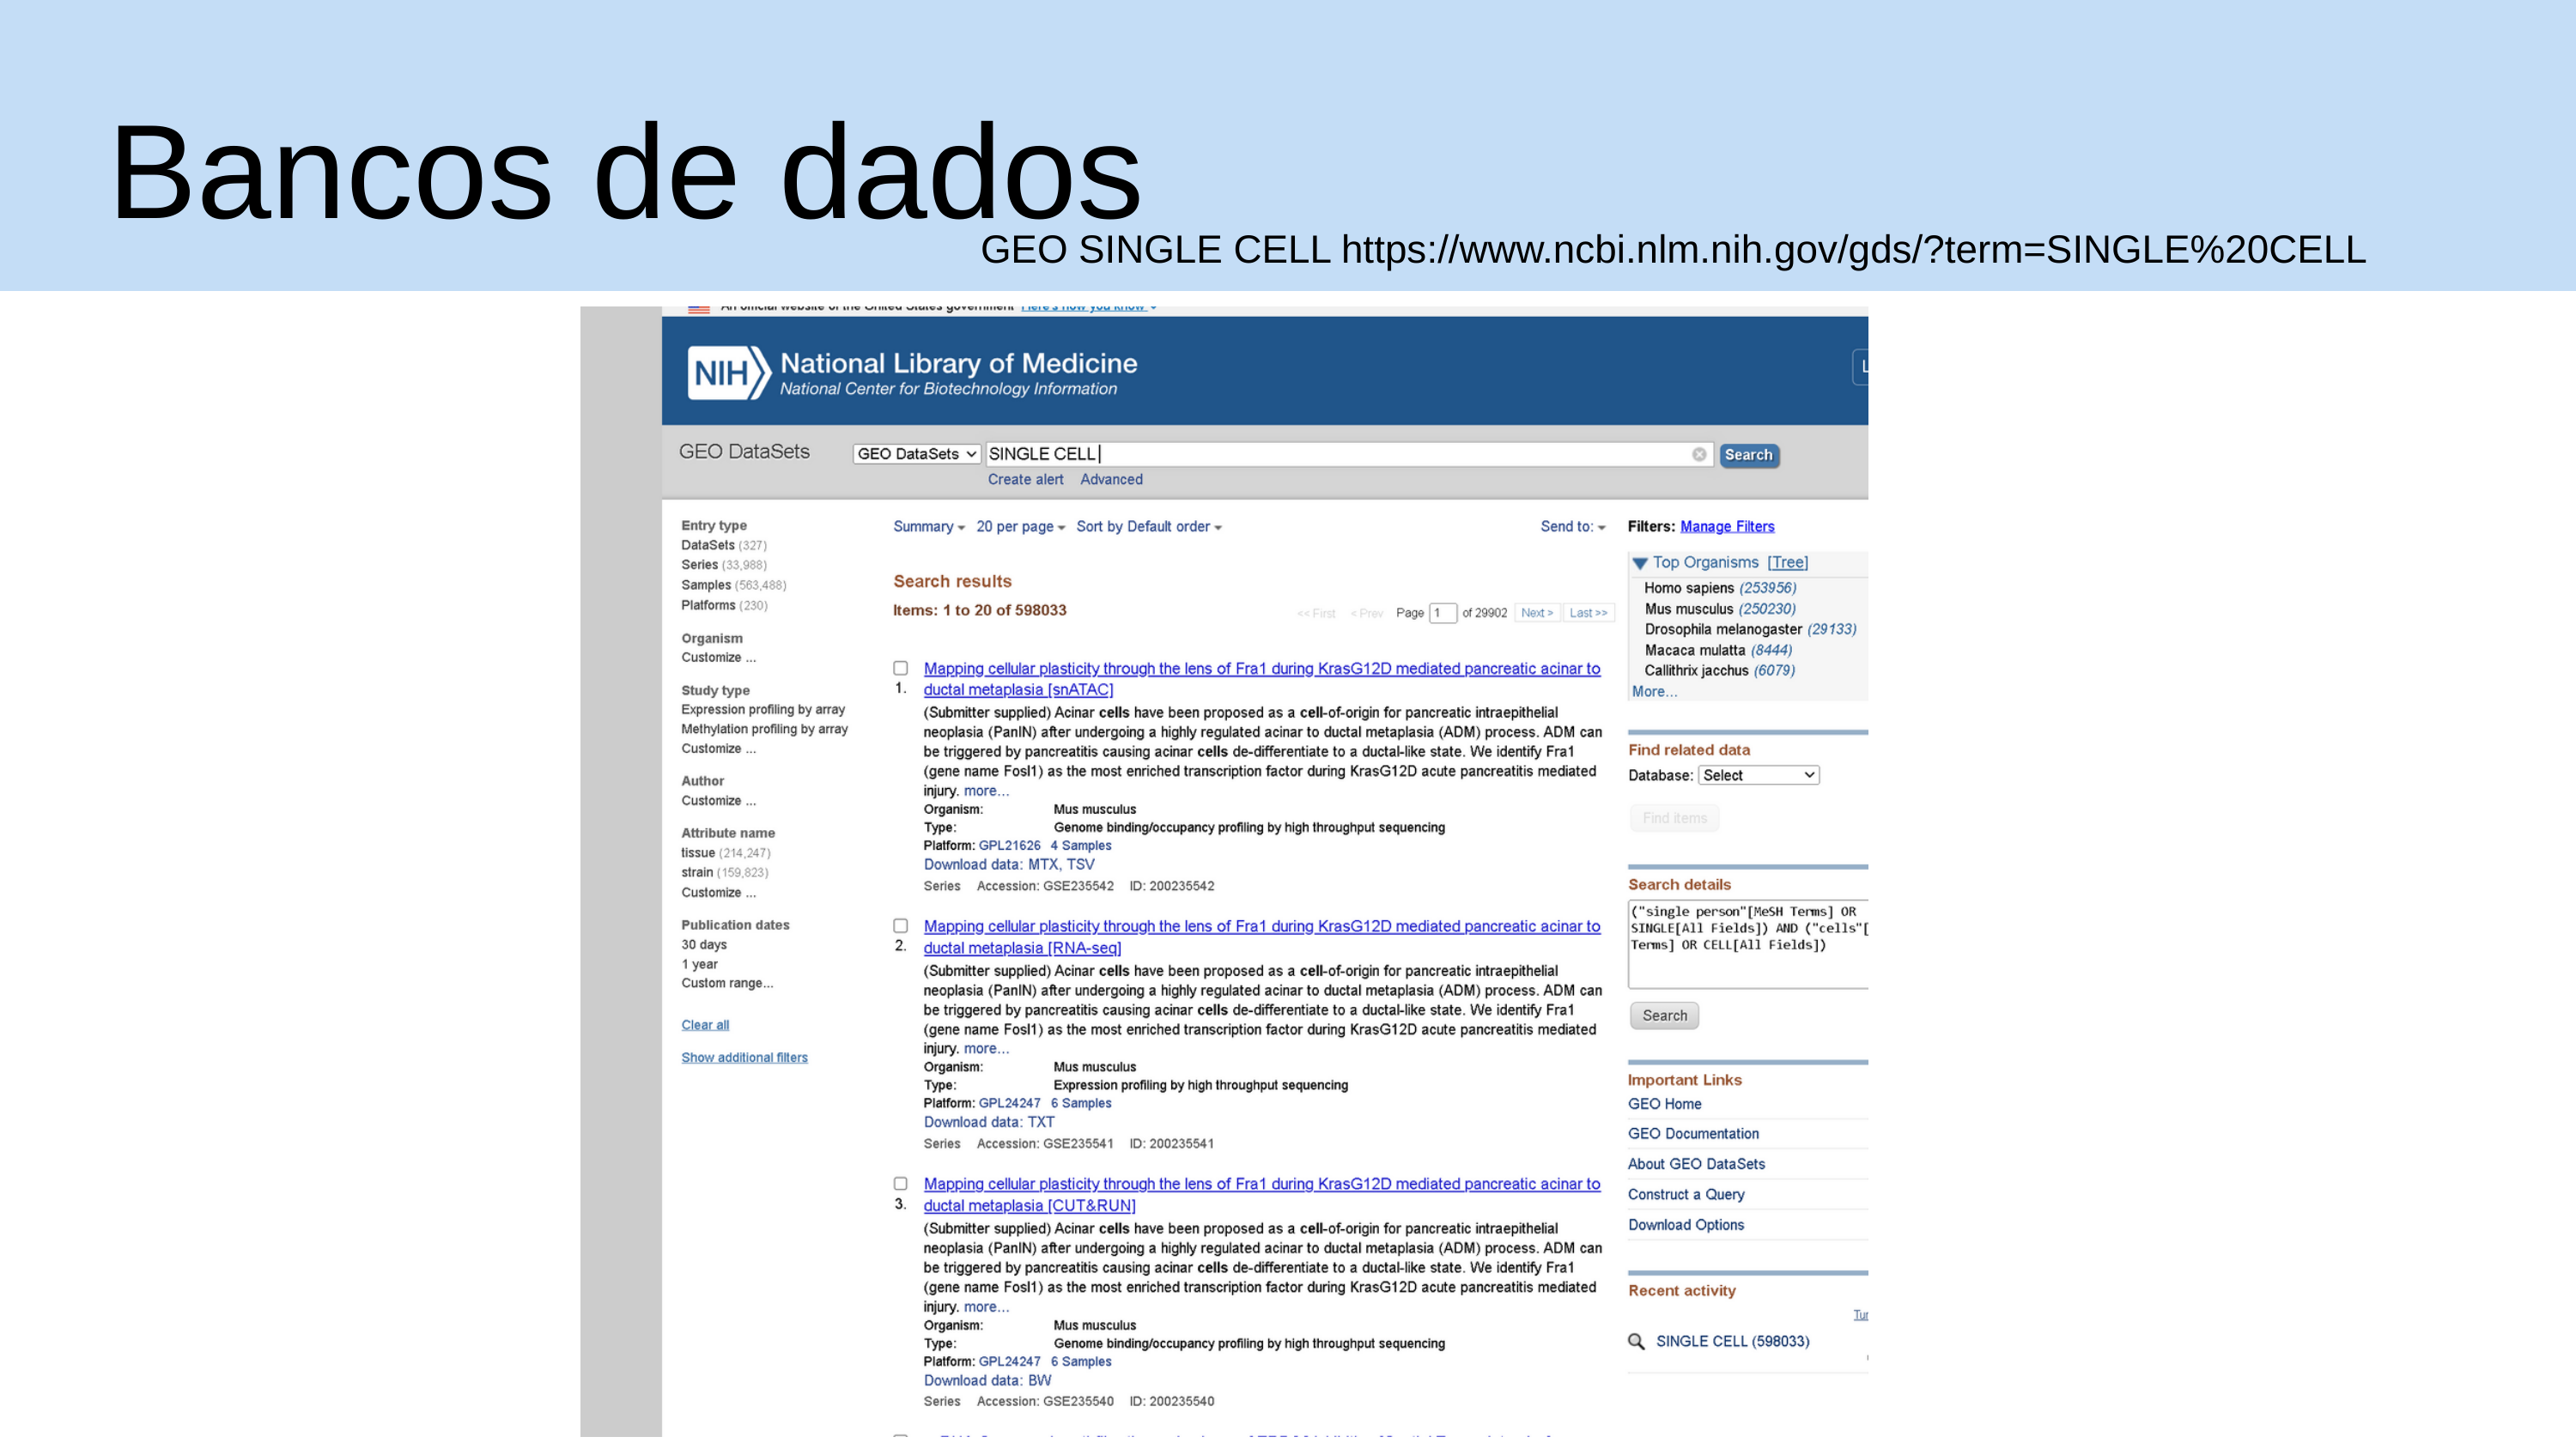

Bancos de dados
GEO SINGLE CELL https://www.ncbi.nlm.nih.gov/gds/?term=SINGLE%20CELL